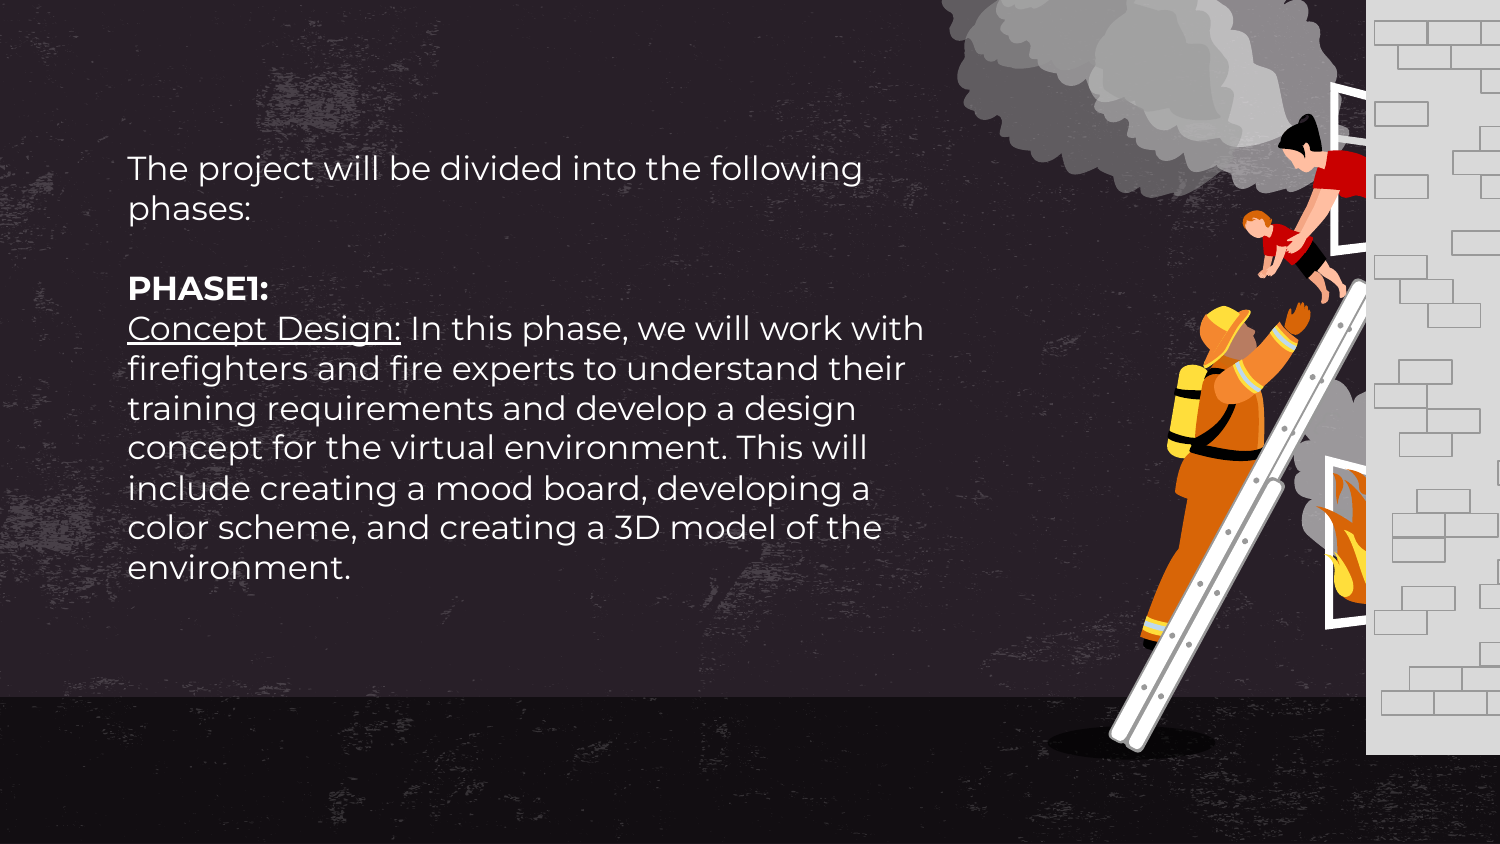

The project will be divided into the following phases:

PHASE1:
Concept Design: In this phase, we will work with firefighters and fire experts to understand their training requirements and develop a design concept for the virtual environment. This will include creating a mood board, developing a color scheme, and creating a 3D model of the environment.